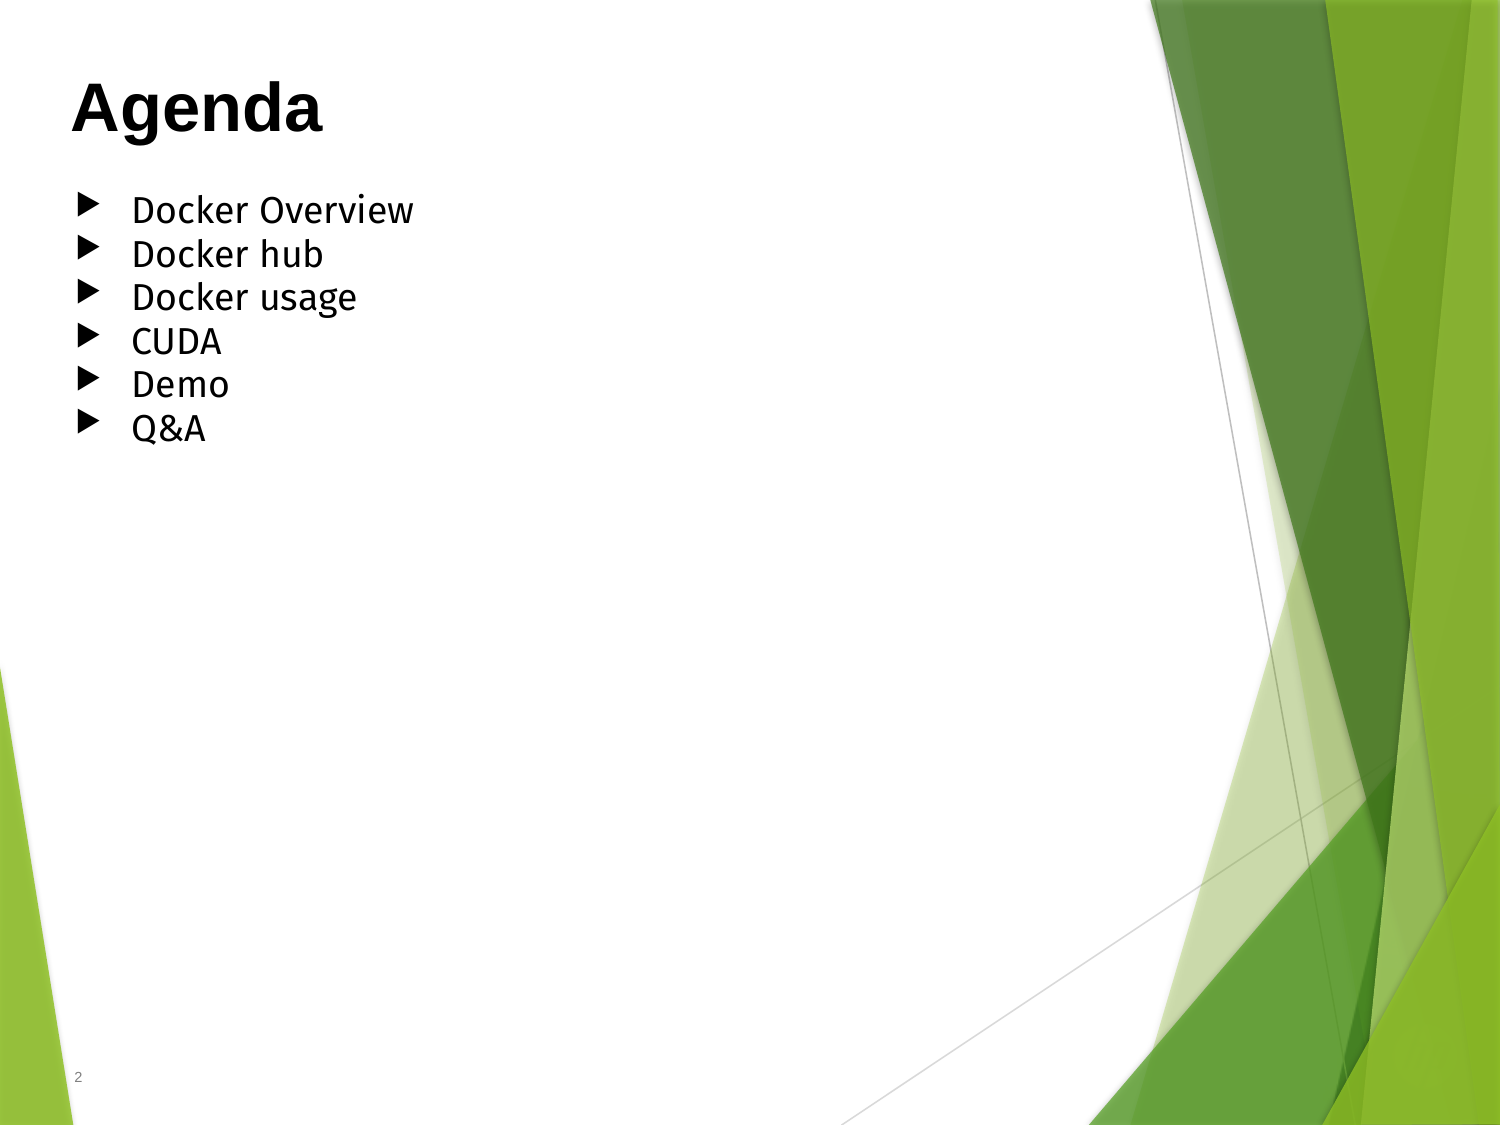

# Agenda
Docker Overview
Docker hub
Docker usage
CUDA
Demo
Q&A